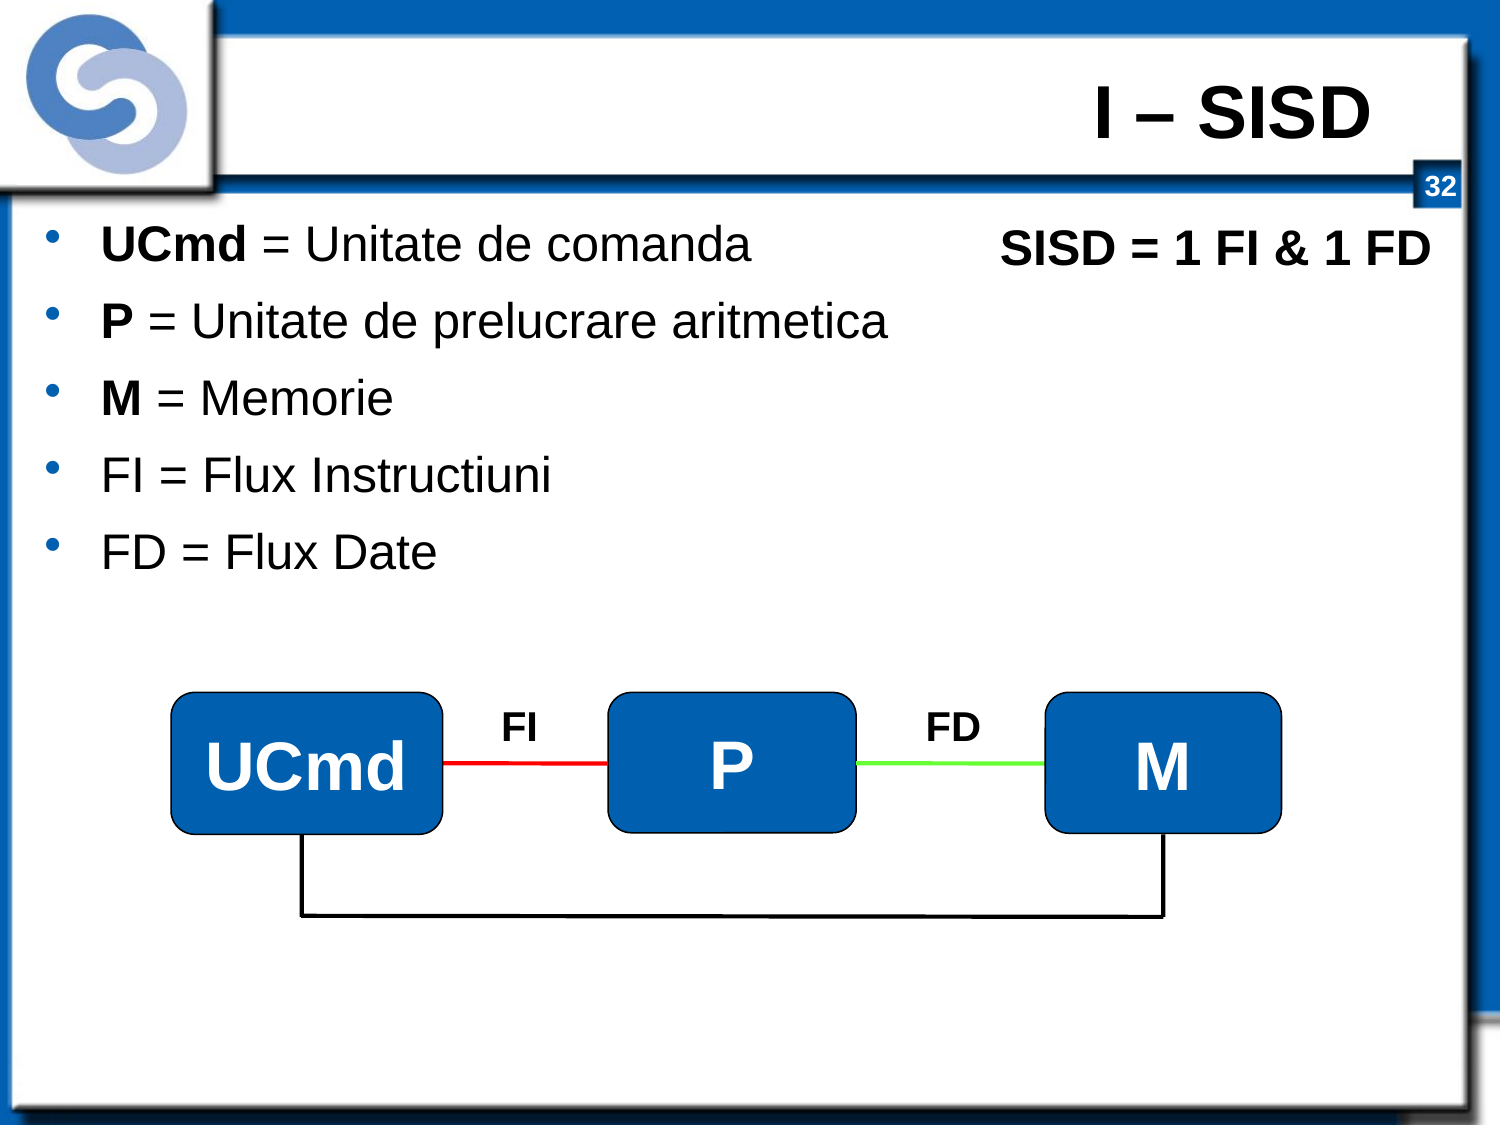

# I – SISD
UCmd = Unitate de comanda
P = Unitate de prelucrare aritmetica
M = Memorie
FI = Flux Instructiuni
FD = Flux Date
SISD = 1 FI & 1 FD
UCmd
FI
P
FD
M